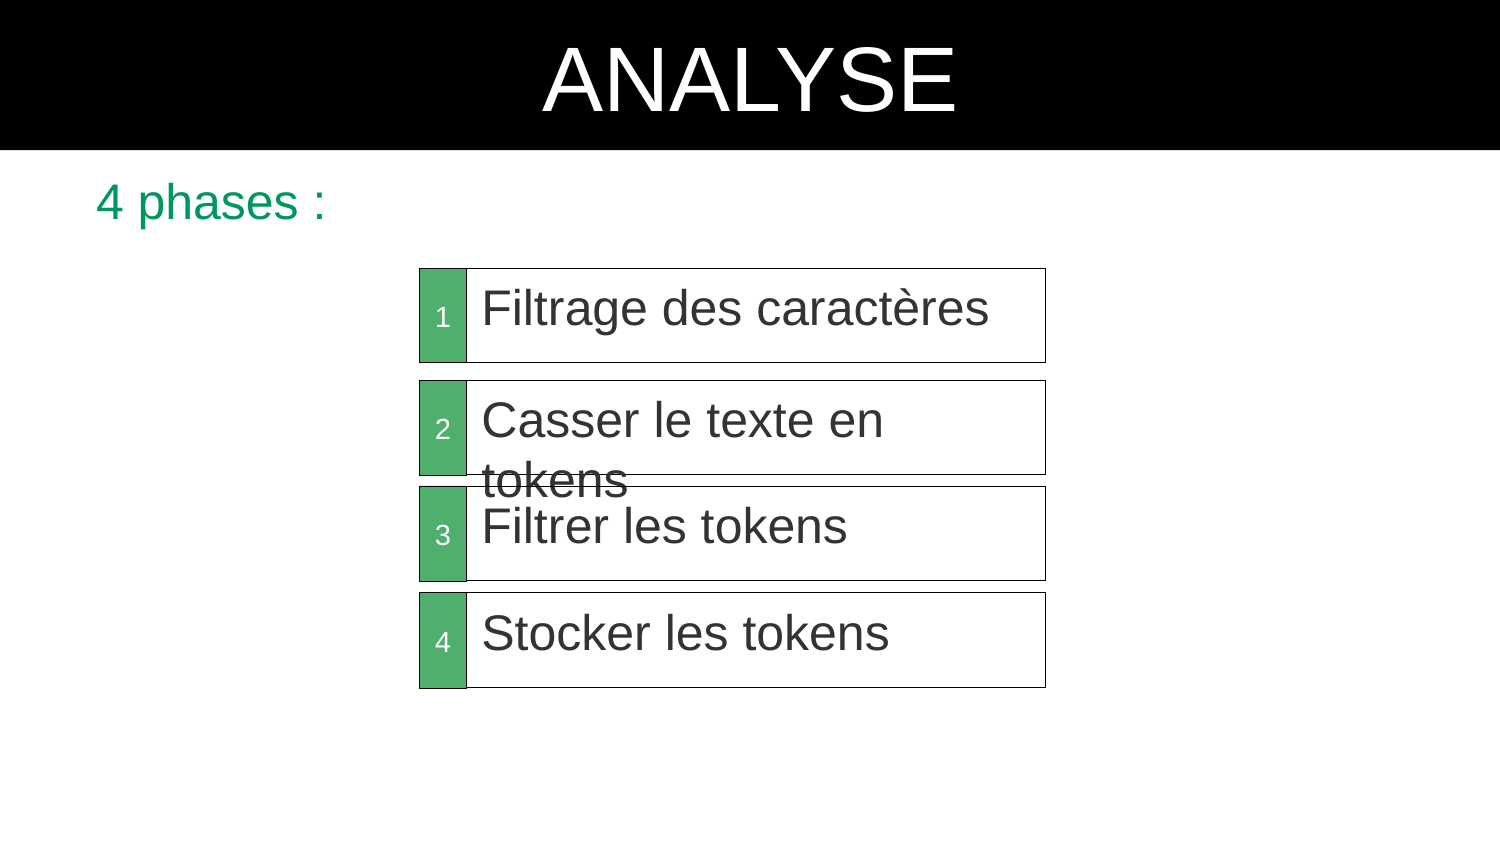

ANALYSE
4 phases :
1
Filtrage des caractères
2
Casser le texte en tokens
3
Filtrer les tokens
4
Stocker les tokens